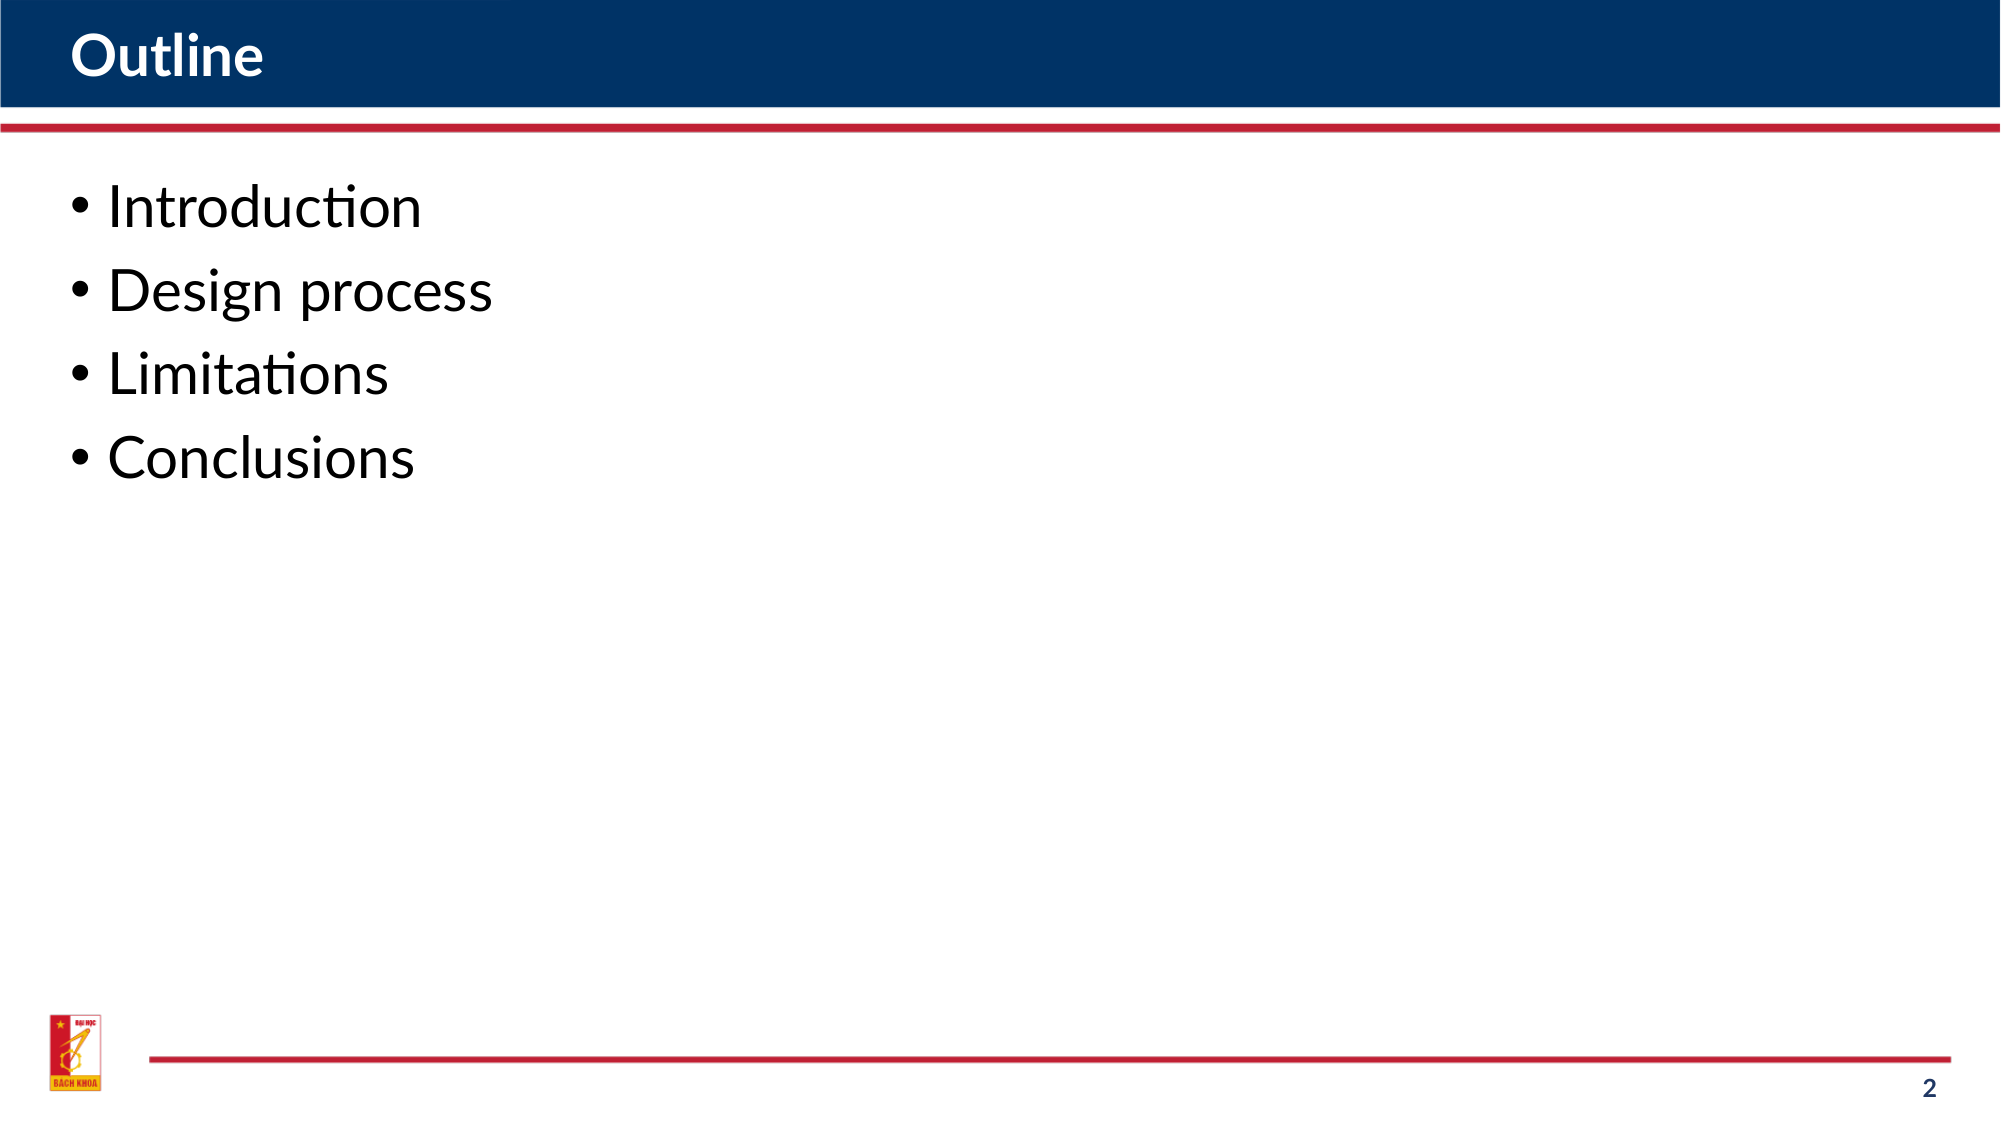

# Outline
Introduction
Design process
Limitations
Conclusions

2